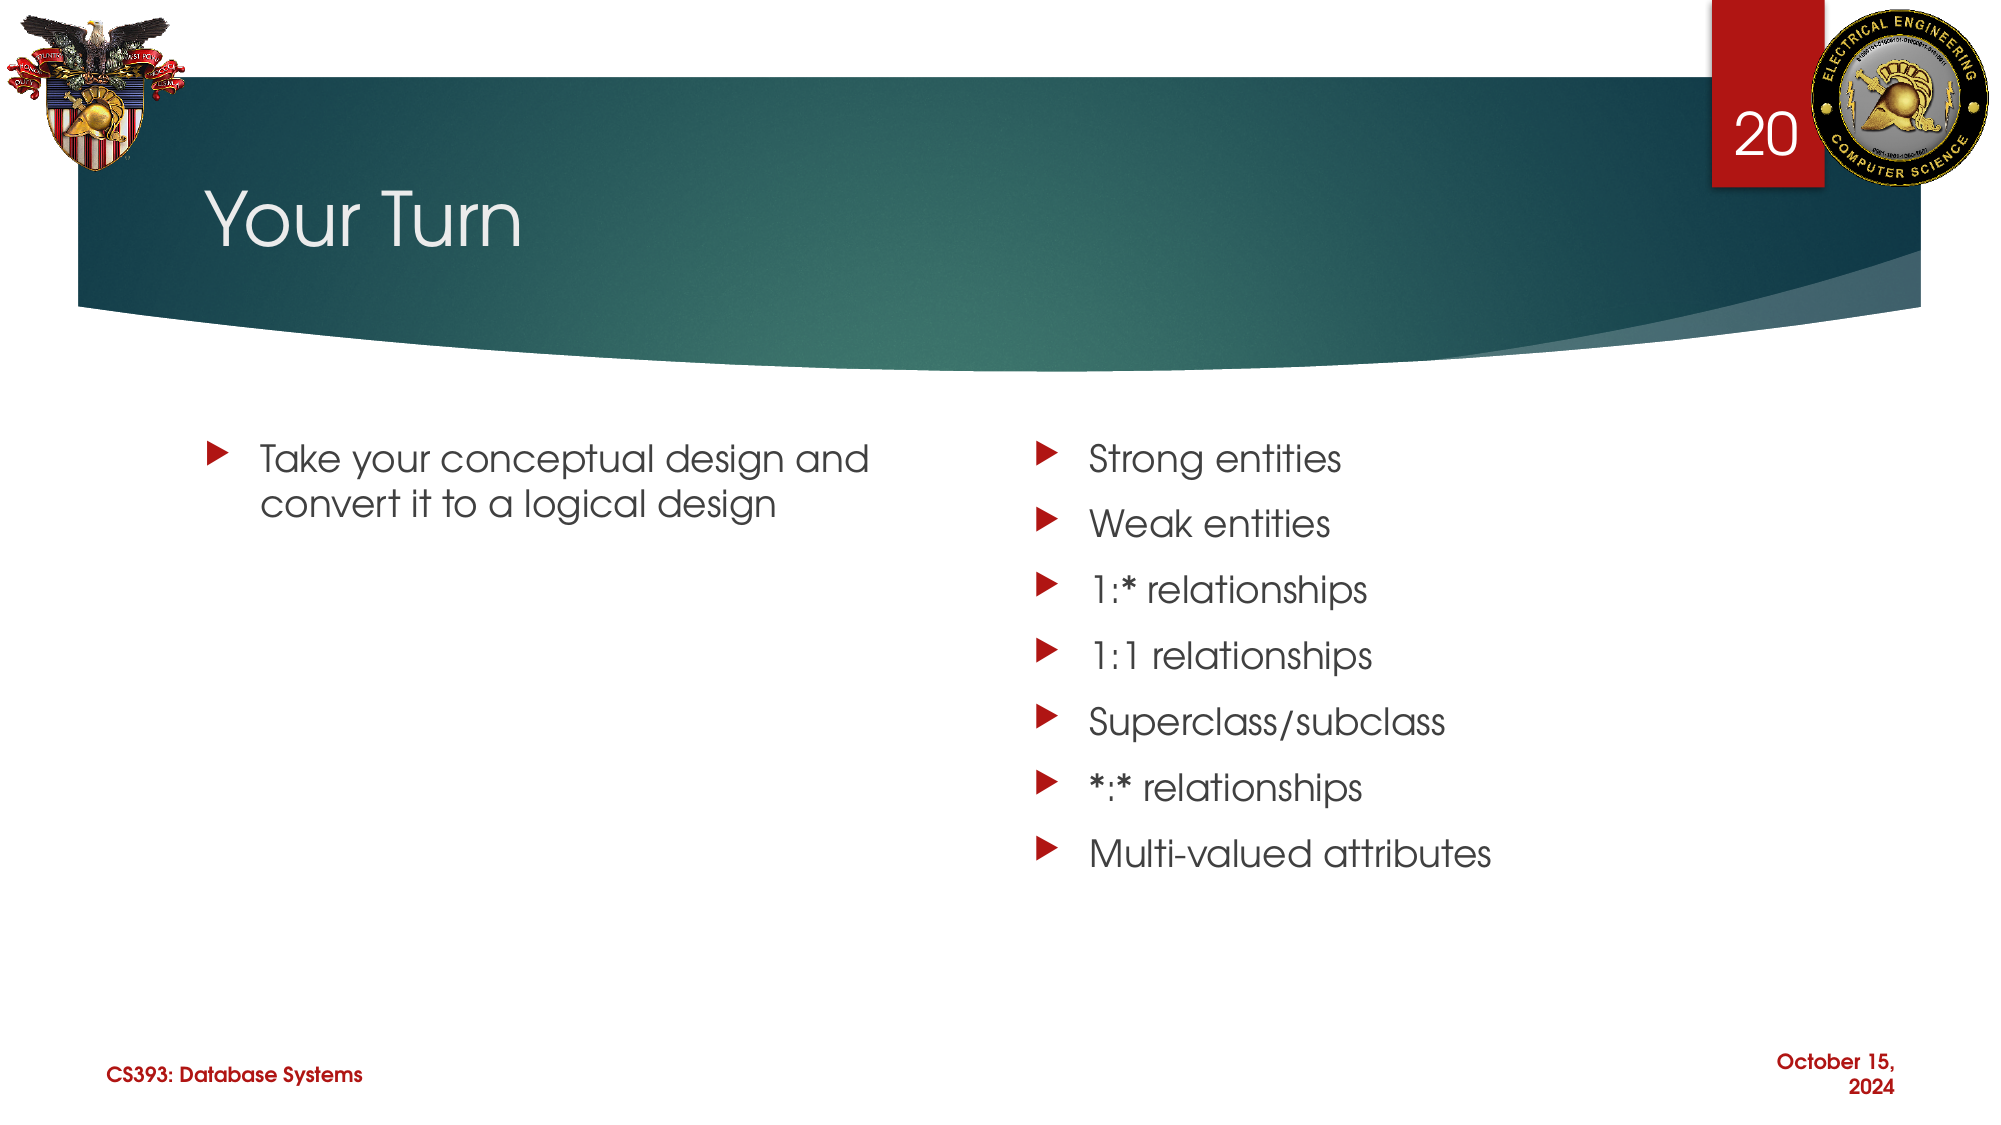

20
# Your Turn
Take your conceptual design and convert it to a logical design
Strong entities
Weak entities
1:* relationships
1:1 relationships
Superclass/subclass
*:* relationships
Multi-valued attributes
CS393: Database Systems
October 15, 2024